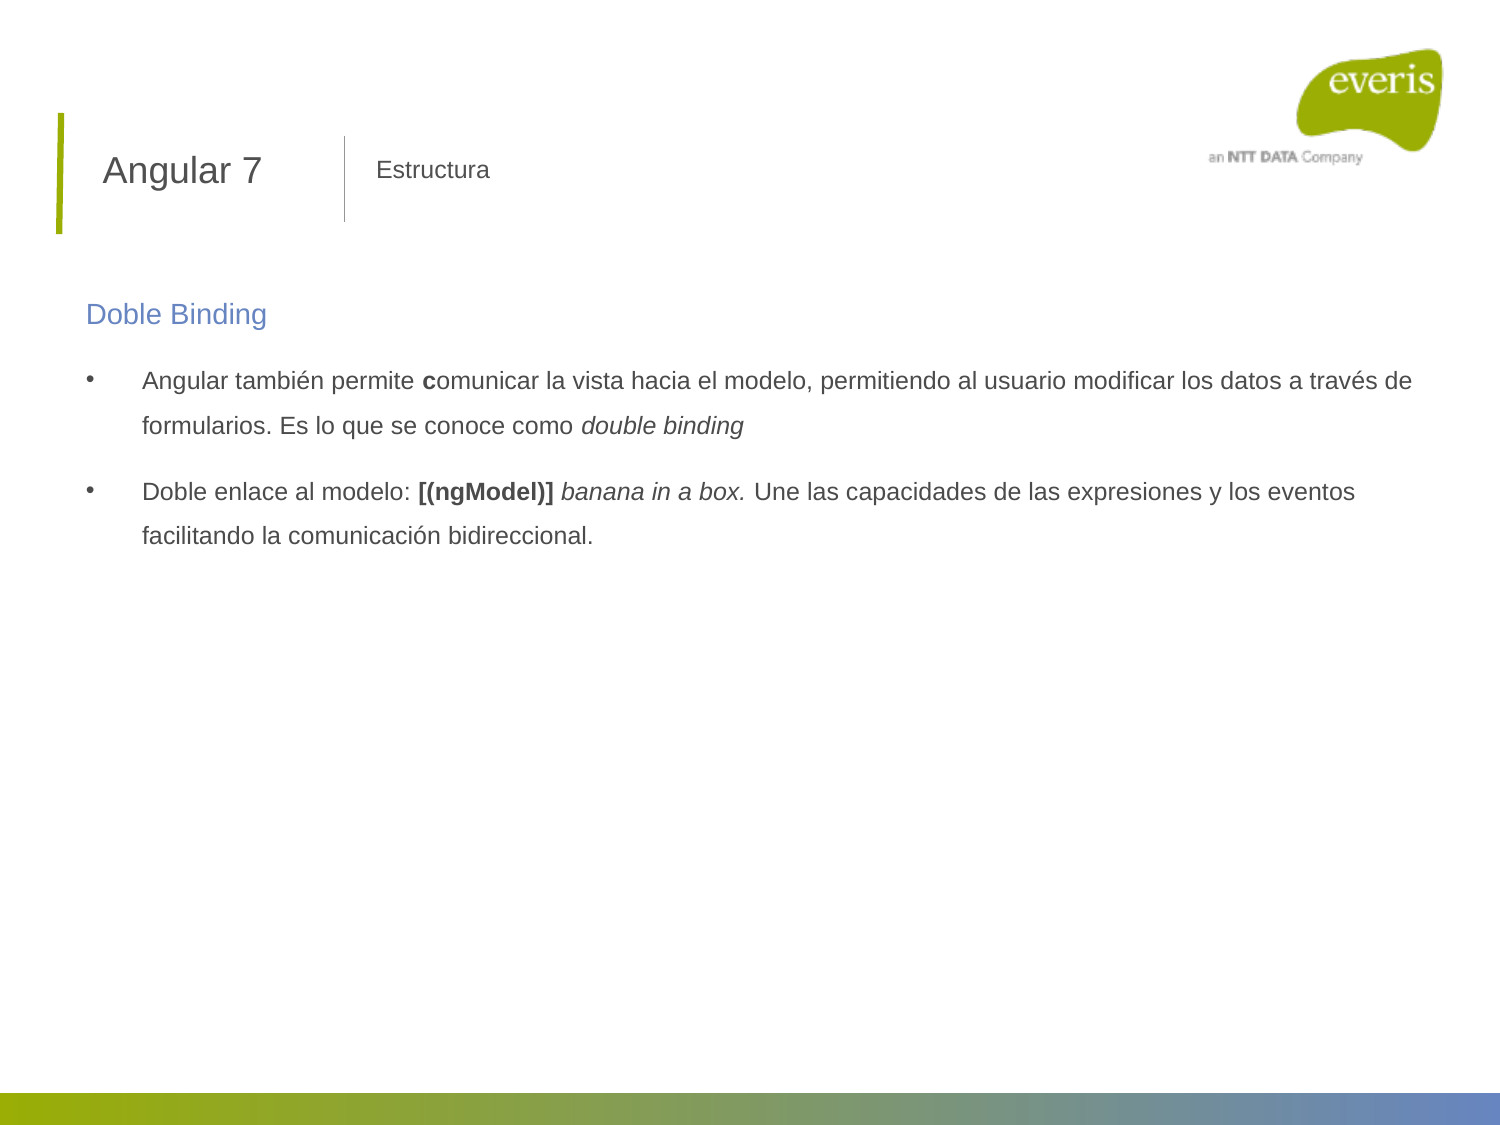

Angular 7
Estructura
Doble Binding
Angular también permite comunicar la vista hacia el modelo, permitiendo al usuario modificar los datos a través de formularios. Es lo que se conoce como double binding
Doble enlace al modelo: [(ngModel)] banana in a box. Une las capacidades de las expresiones y los eventos facilitando la comunicación bidireccional.